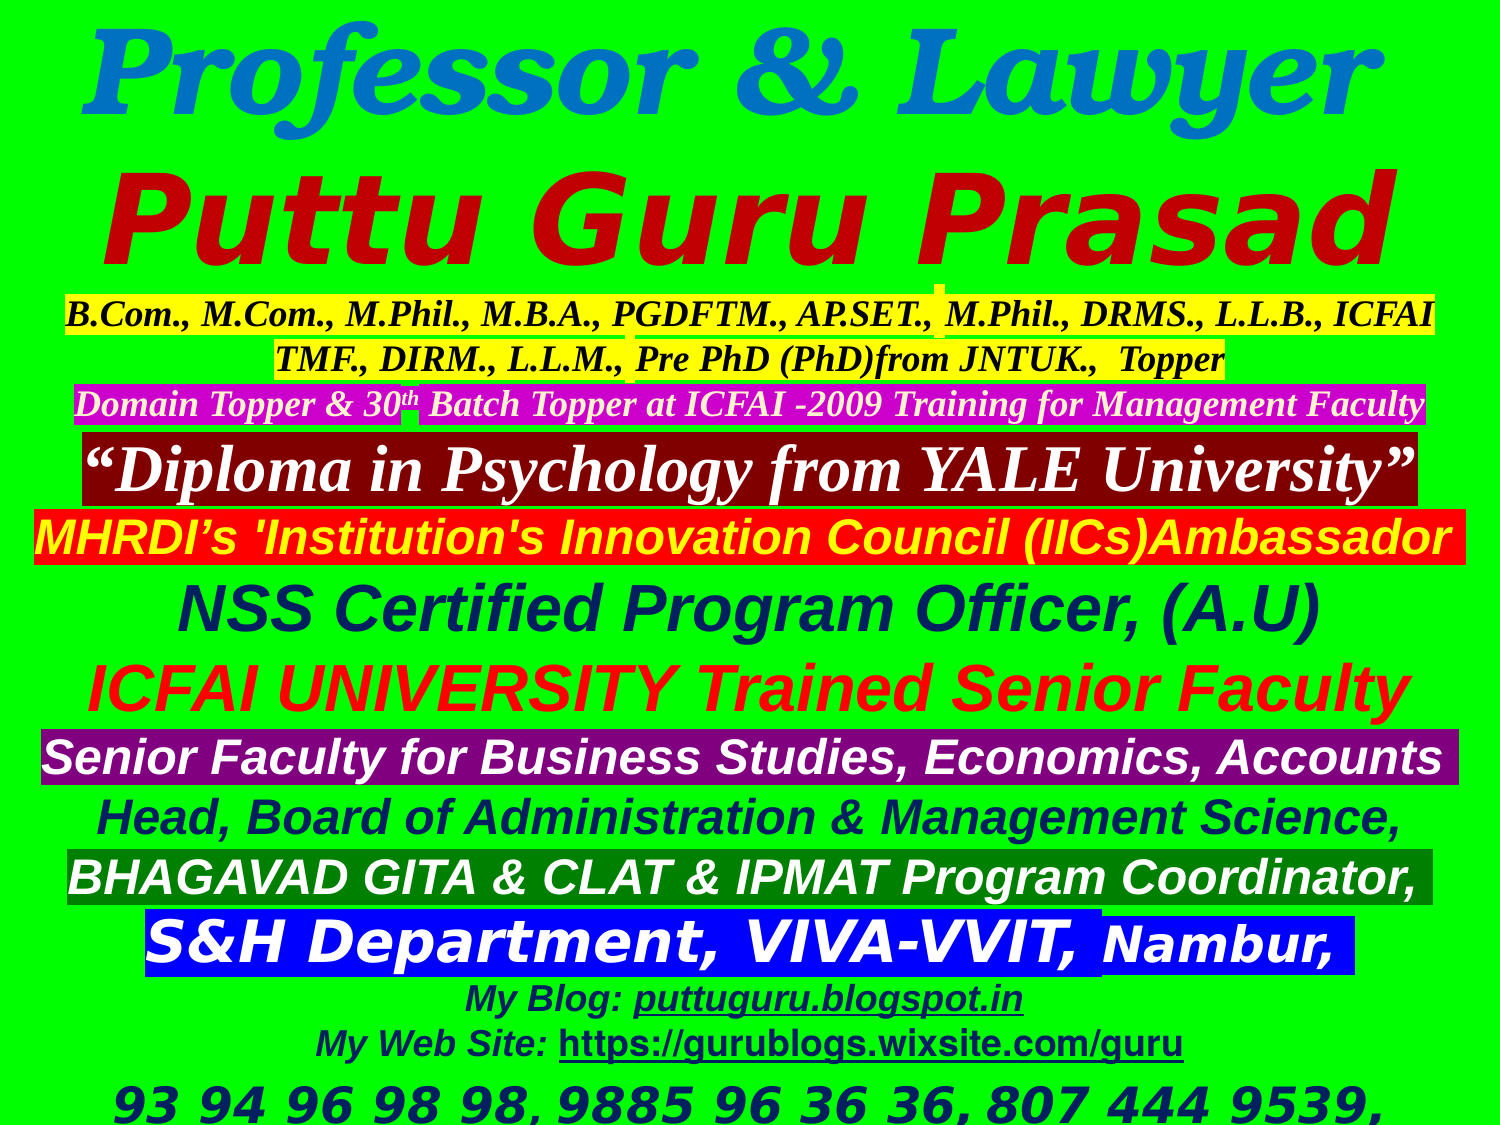

Professor & Lawyer
Puttu Guru Prasad
B.Com., M.Com., M.Phil., M.B.A., PGDFTM., AP.SET., M.Phil., DRMS., L.L.B., ICFAI TMF., DIRM., L.L.M., Pre PhD (PhD)from JNTUK.,  Topper
Domain Topper & 30th Batch Topper at ICFAI -2009 Training for Management Faculty
“Diploma in Psychology from YALE University”
MHRDI’s 'Institution's Innovation Council (IICs)Ambassador
NSS Certified Program Officer, (A.U)
ICFAI UNIVERSITY Trained Senior Faculty
Senior Faculty for Business Studies, Economics, Accounts
Head, Board of Administration & Management Science,
BHAGAVAD GITA & CLAT & IPMAT Program Coordinator,
S&H Department, VIVA-VVIT, Nambur,
My Blog: puttuguru.blogspot.in
My Web Site: https://gurublogs.wixsite.com/guru
93 94 96 98 98, 9885 96 36 36, 807 444 9539,